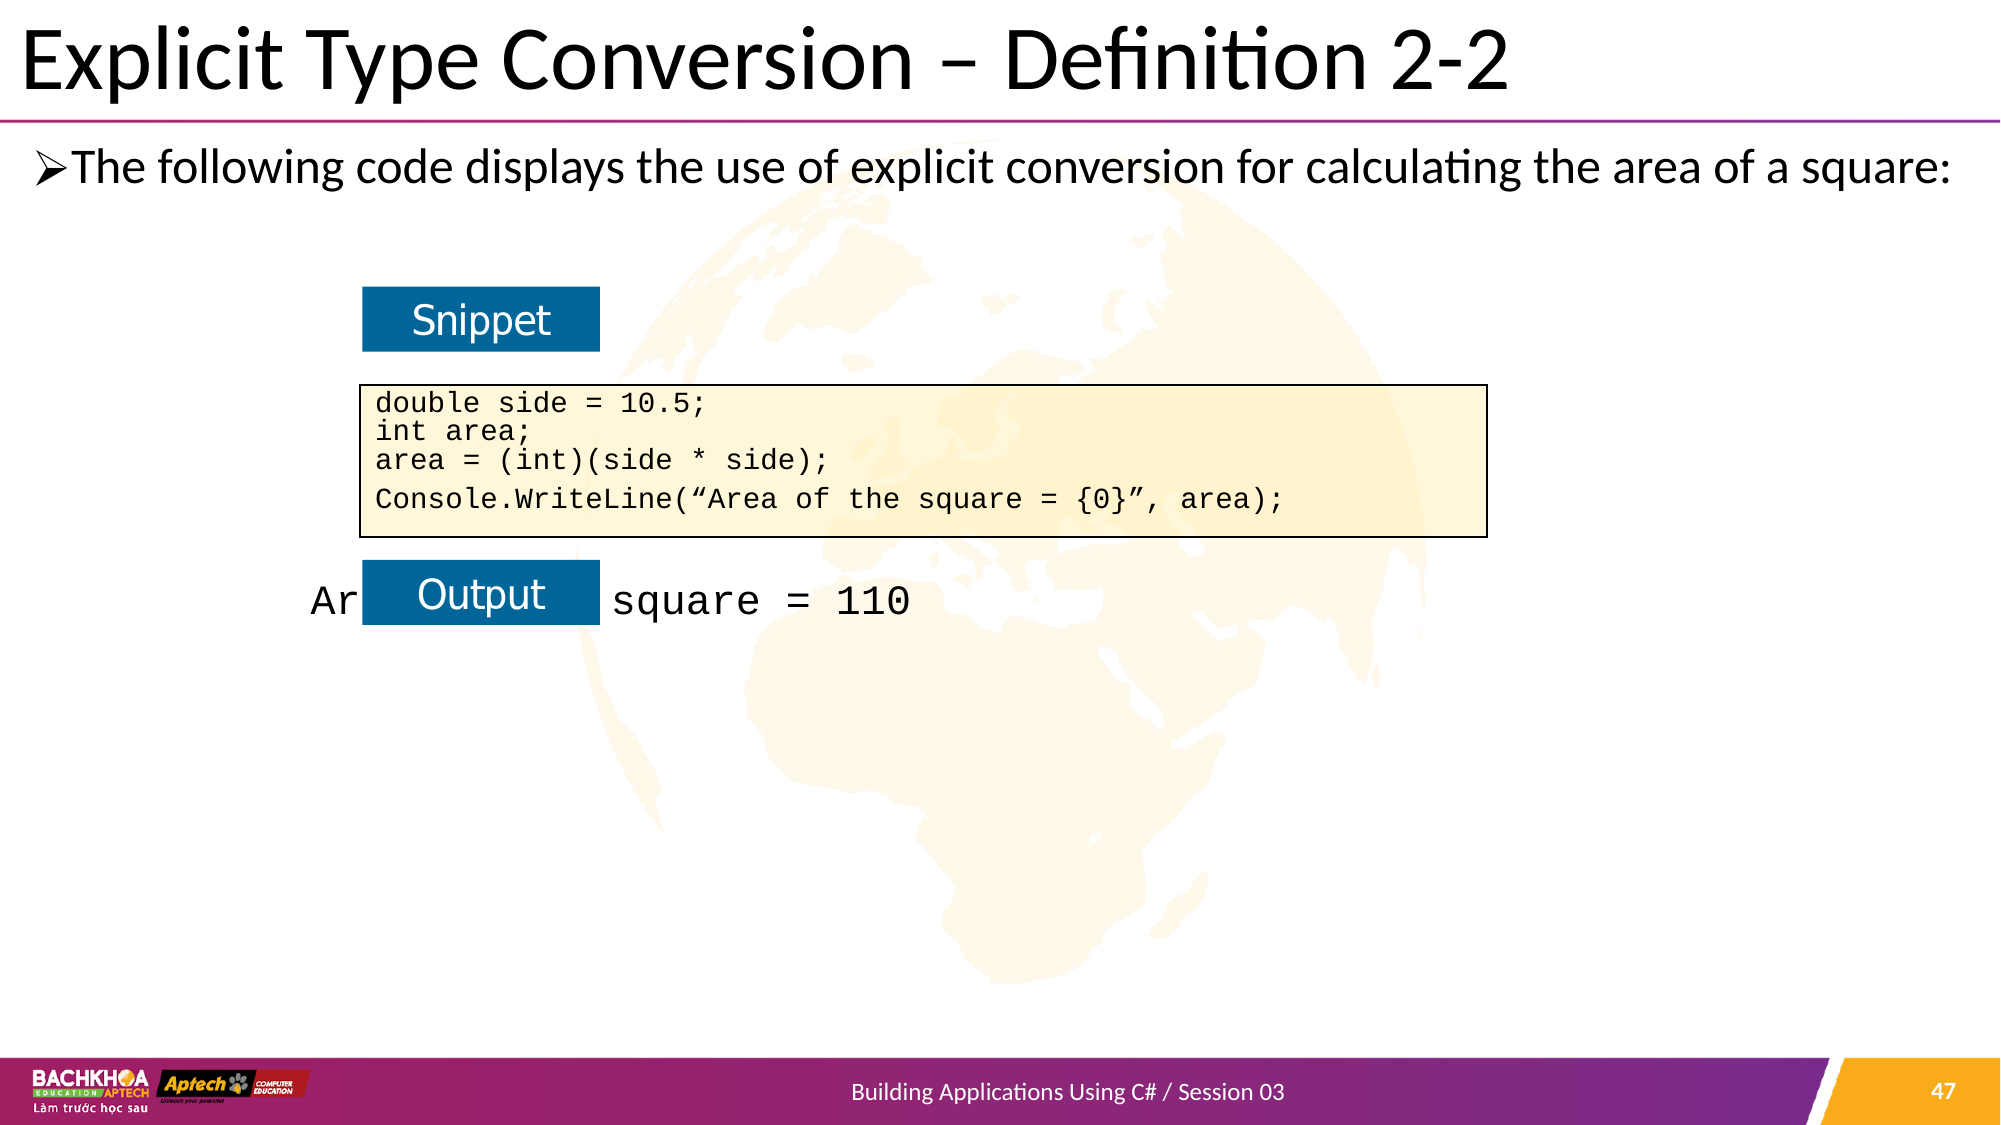

# Explicit Type Conversion – Definition 2-2
The following code displays the use of explicit conversion for calculating the area of a square:

Area of the square = 110

Snippet
double side = 10.5;
int area;
area = (int)(side * side);
Console.WriteLine(“Area of the square = {0}”, area);
Output
47
Building Applications Using C# / Session 03